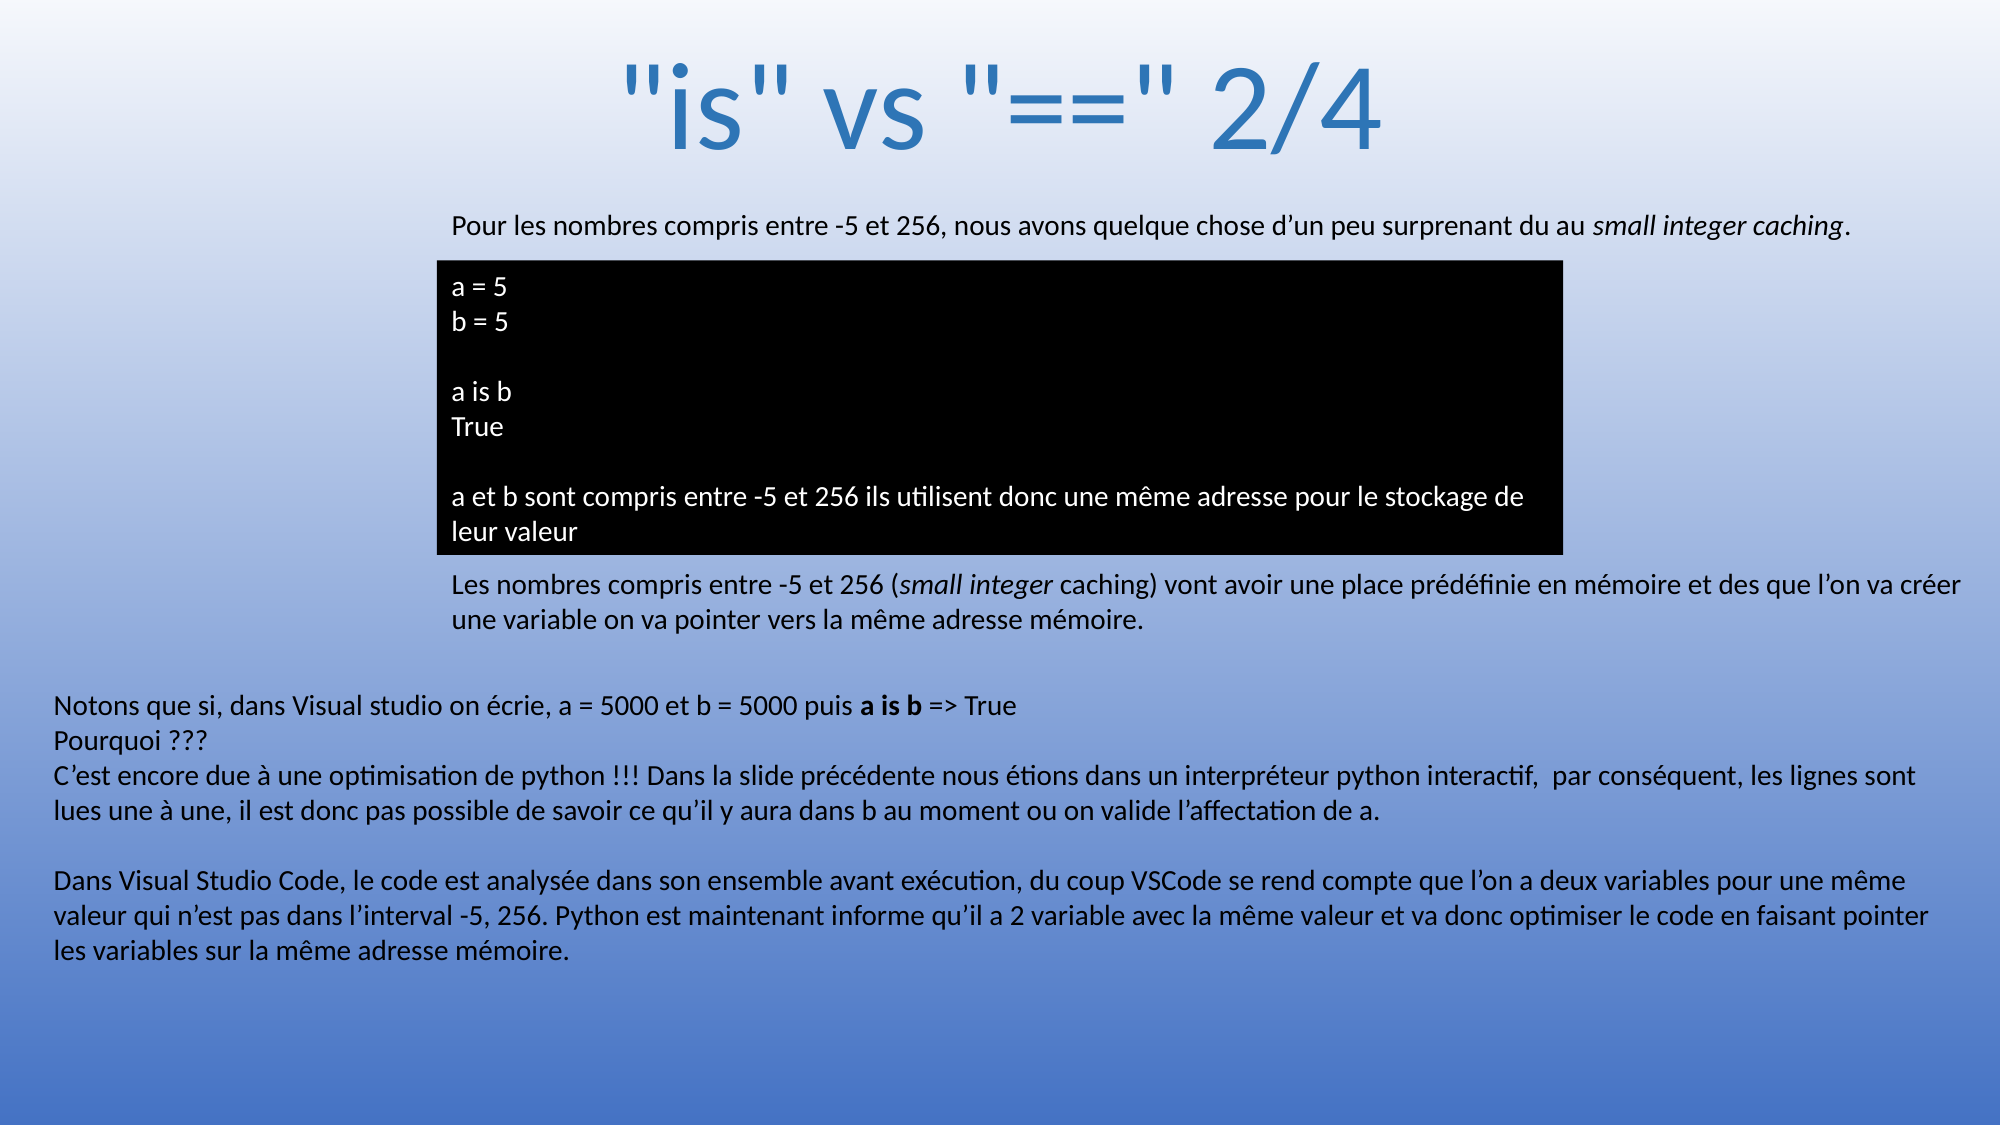

# "is" vs "==" 2/4
Pour les nombres compris entre -5 et 256, nous avons quelque chose d’un peu surprenant du au small integer caching.

a = 5
b = 5

a is b
True

a et b sont compris entre -5 et 256 ils utilisent donc une même adresse pour le stockage de leur valeur
Les nombres compris entre -5 et 256 (small integer caching) vont avoir une place prédéfinie en mémoire et des que l’on va créer une variable on va pointer vers la même adresse mémoire.
Notons que si, dans Visual studio on écrie, a = 5000 et b = 5000 puis a is b => True
Pourquoi ???
C’est encore due à une optimisation de python !!! Dans la slide précédente nous étions dans un interpréteur python interactif,  par conséquent, les lignes sont lues une à une, il est donc pas possible de savoir ce qu’il y aura dans b au moment ou on valide l’affectation de a.

Dans Visual Studio Code, le code est analysée dans son ensemble avant exécution, du coup VSCode se rend compte que l’on a deux variables pour une même valeur qui n’est pas dans l’interval -5, 256. Python est maintenant informe qu’il a 2 variable avec la même valeur et va donc optimiser le code en faisant pointer les variables sur la même adresse mémoire.

20